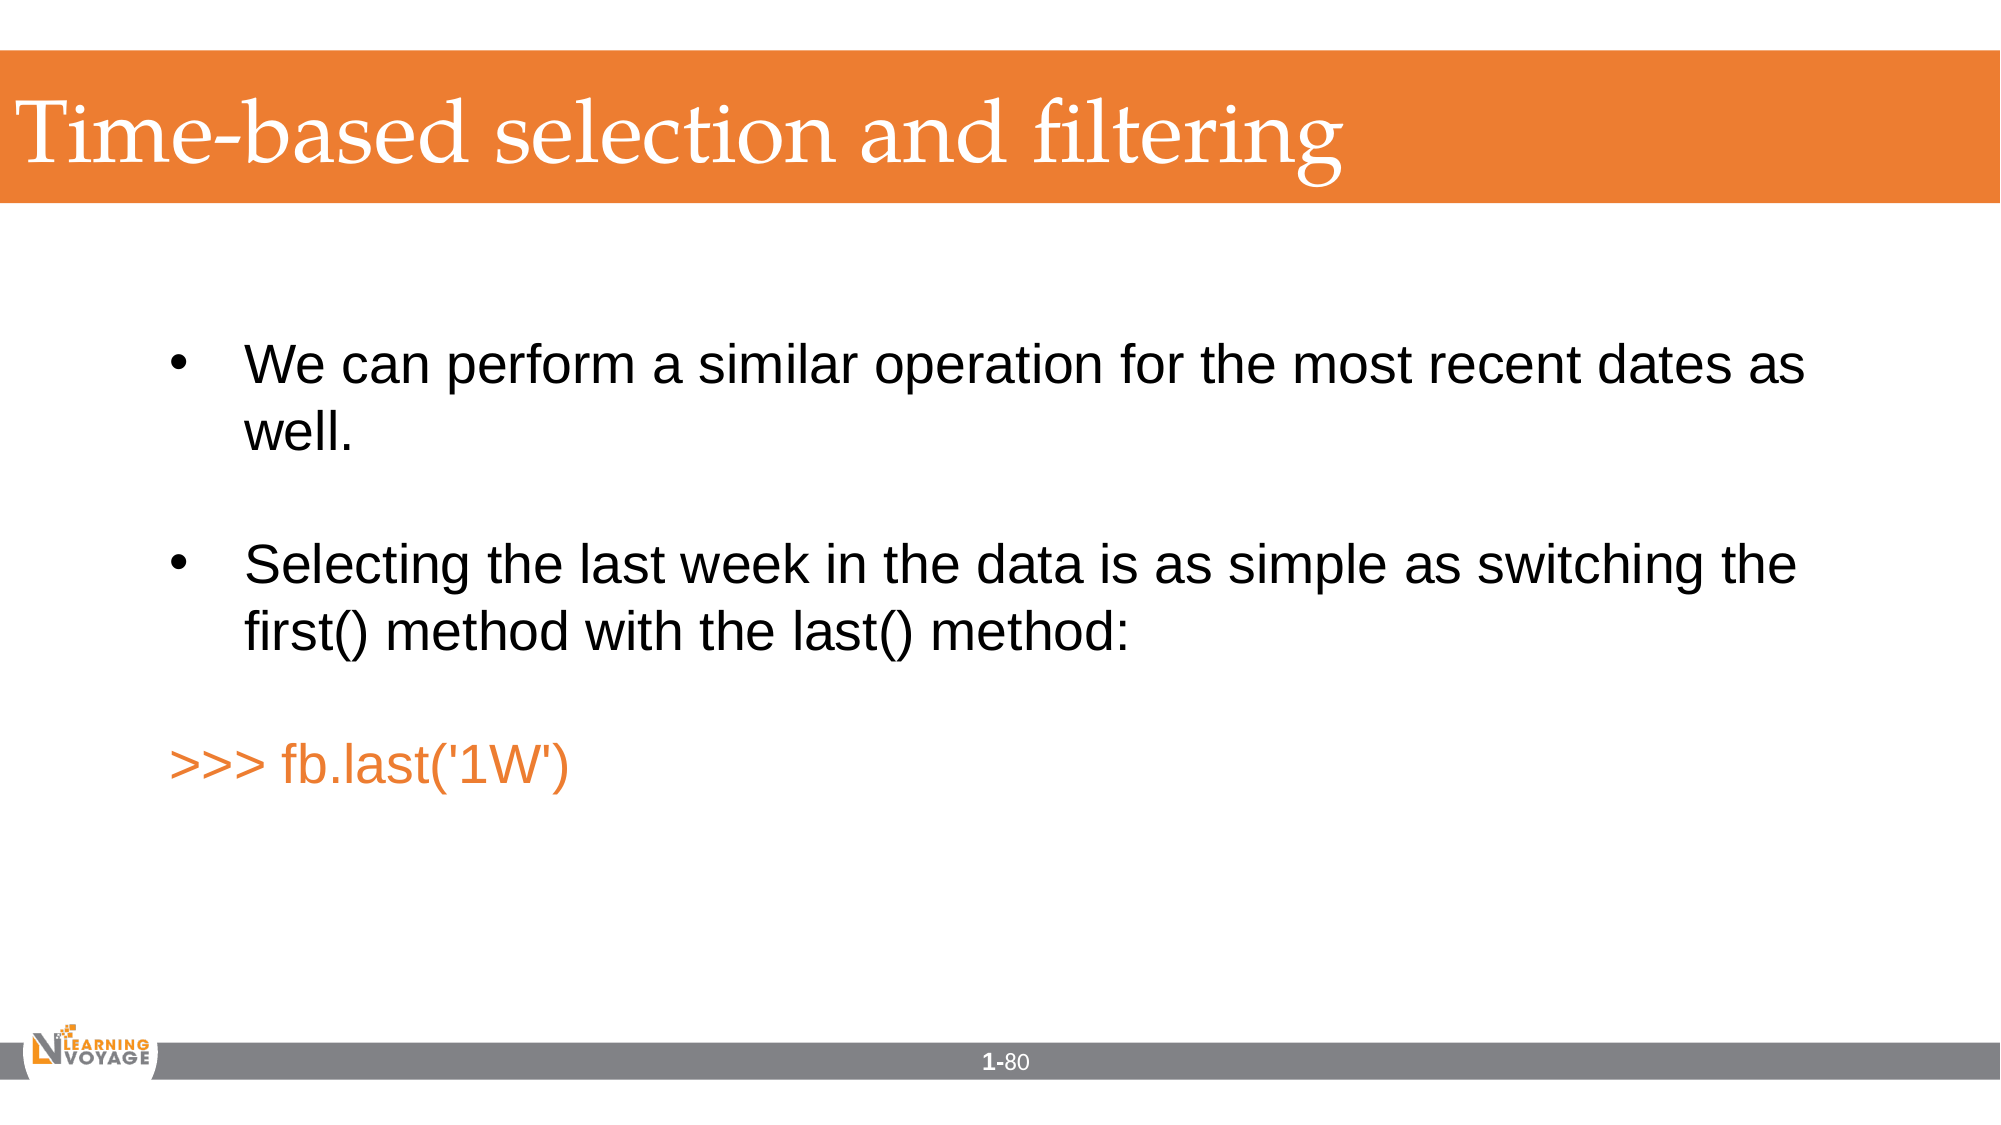

Time-based selection and filtering
We can perform a similar operation for the most recent dates as well.

Selecting the last week in the data is as simple as switching the first() method with the last() method:

>>> fb.last('1W')
1-80